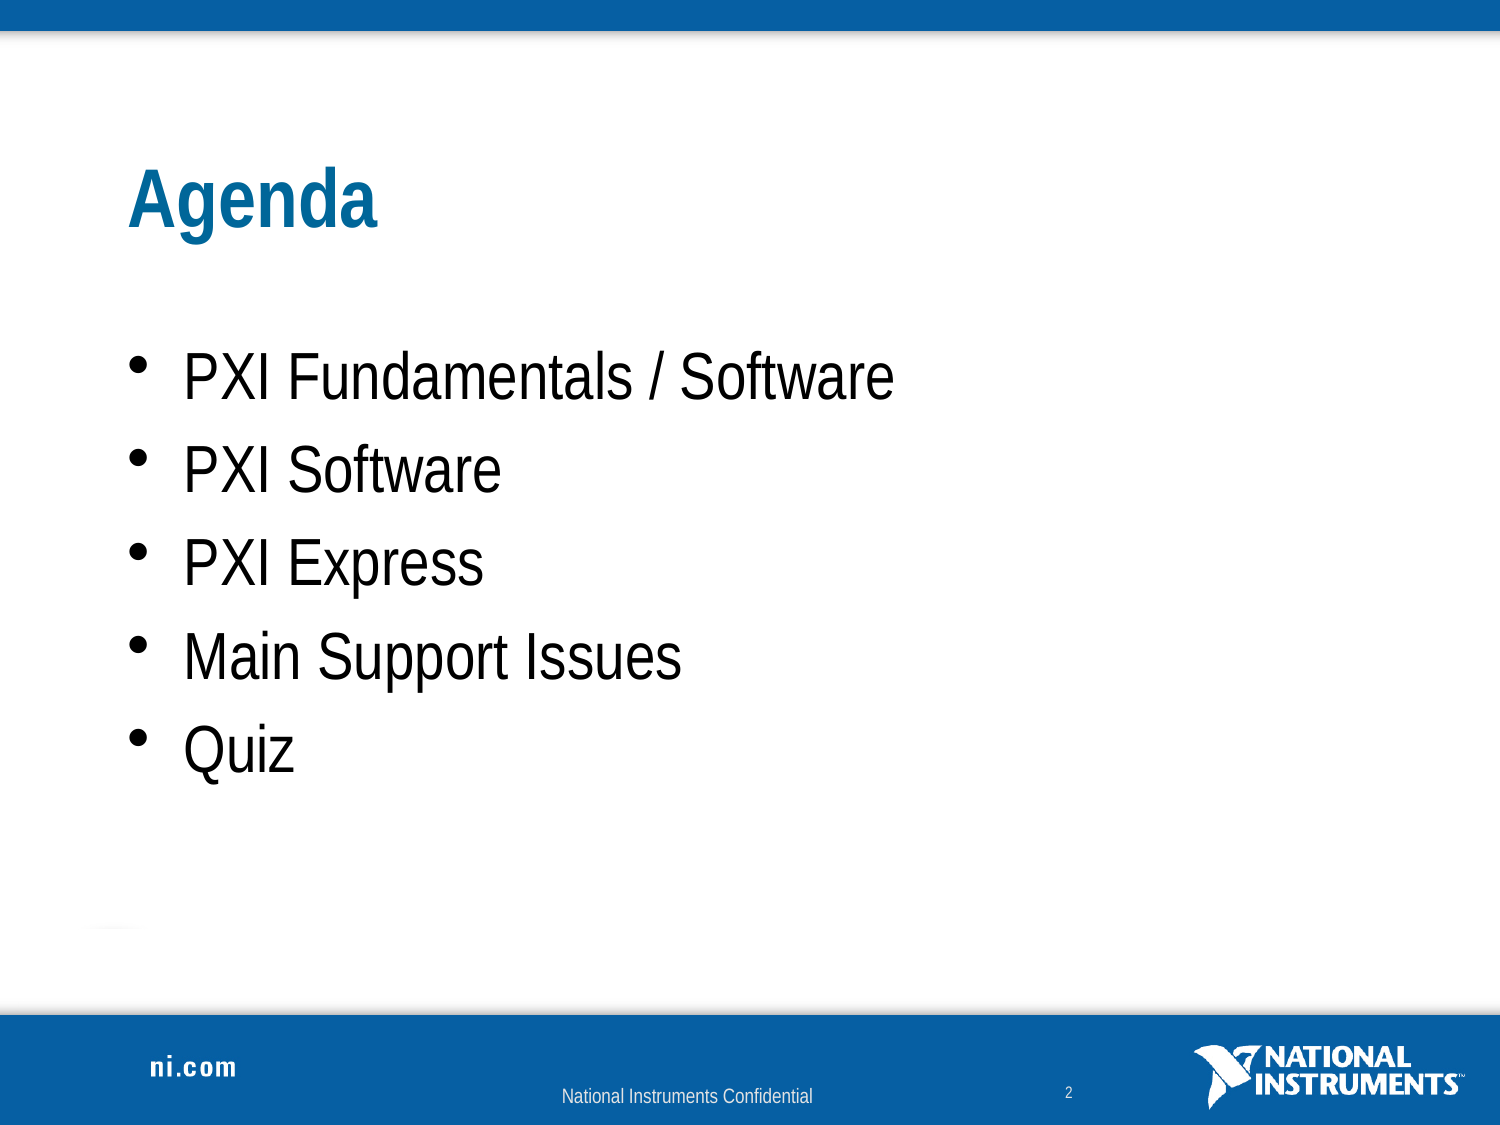

# Agenda
PXI Fundamentals / Software
PXI Software
PXI Express
Main Support Issues
Quiz